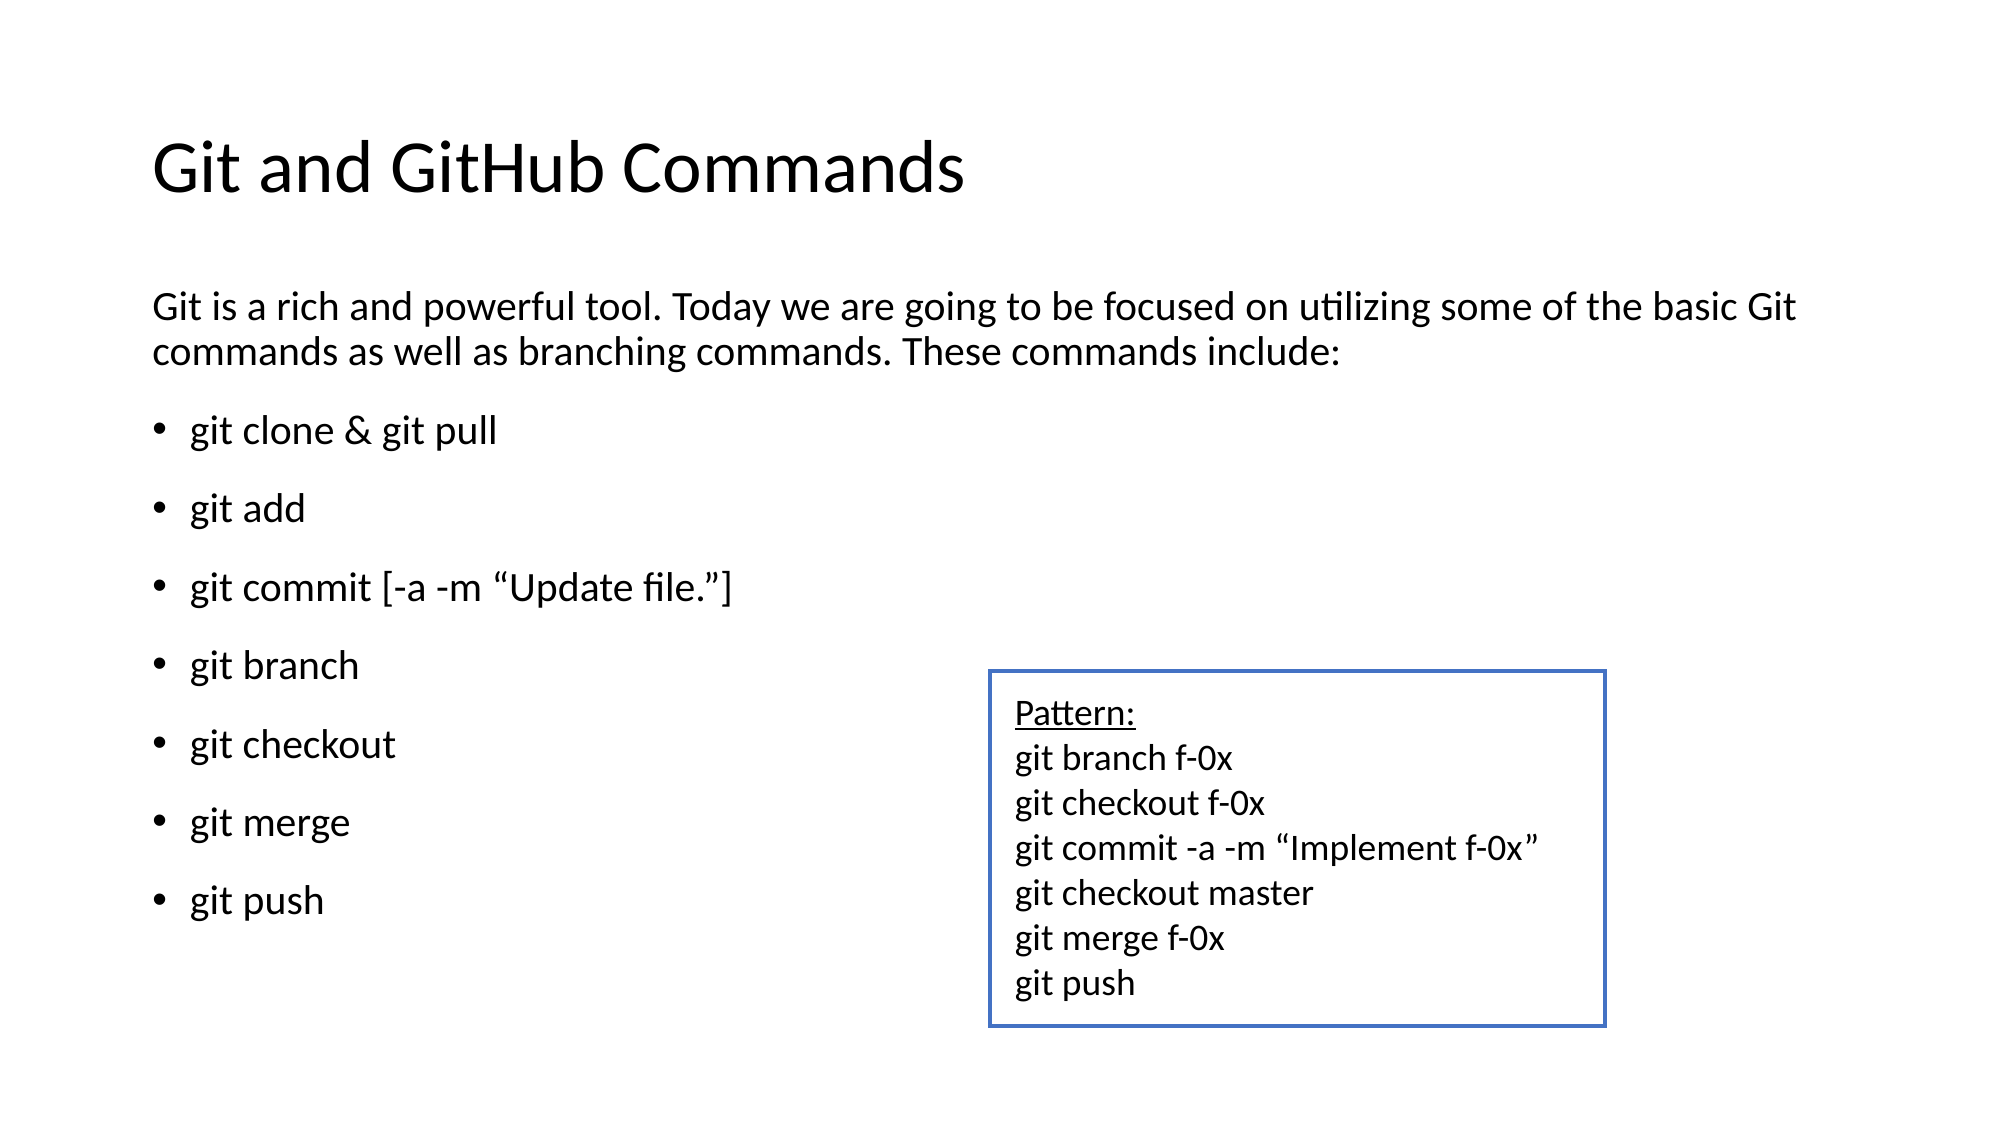

# Git and GitHub Commands
Git is a rich and powerful tool. Today we are going to be focused on utilizing some of the basic Git commands as well as branching commands. These commands include:
git clone & git pull
git add
git commit [-a -m “Update file.”]
git branch
git checkout
git merge
git push

Pattern:
git branch f-0x
git checkout f-0x
git commit -a -m “Implement f-0x”
git checkout master
git merge f-0x
git push